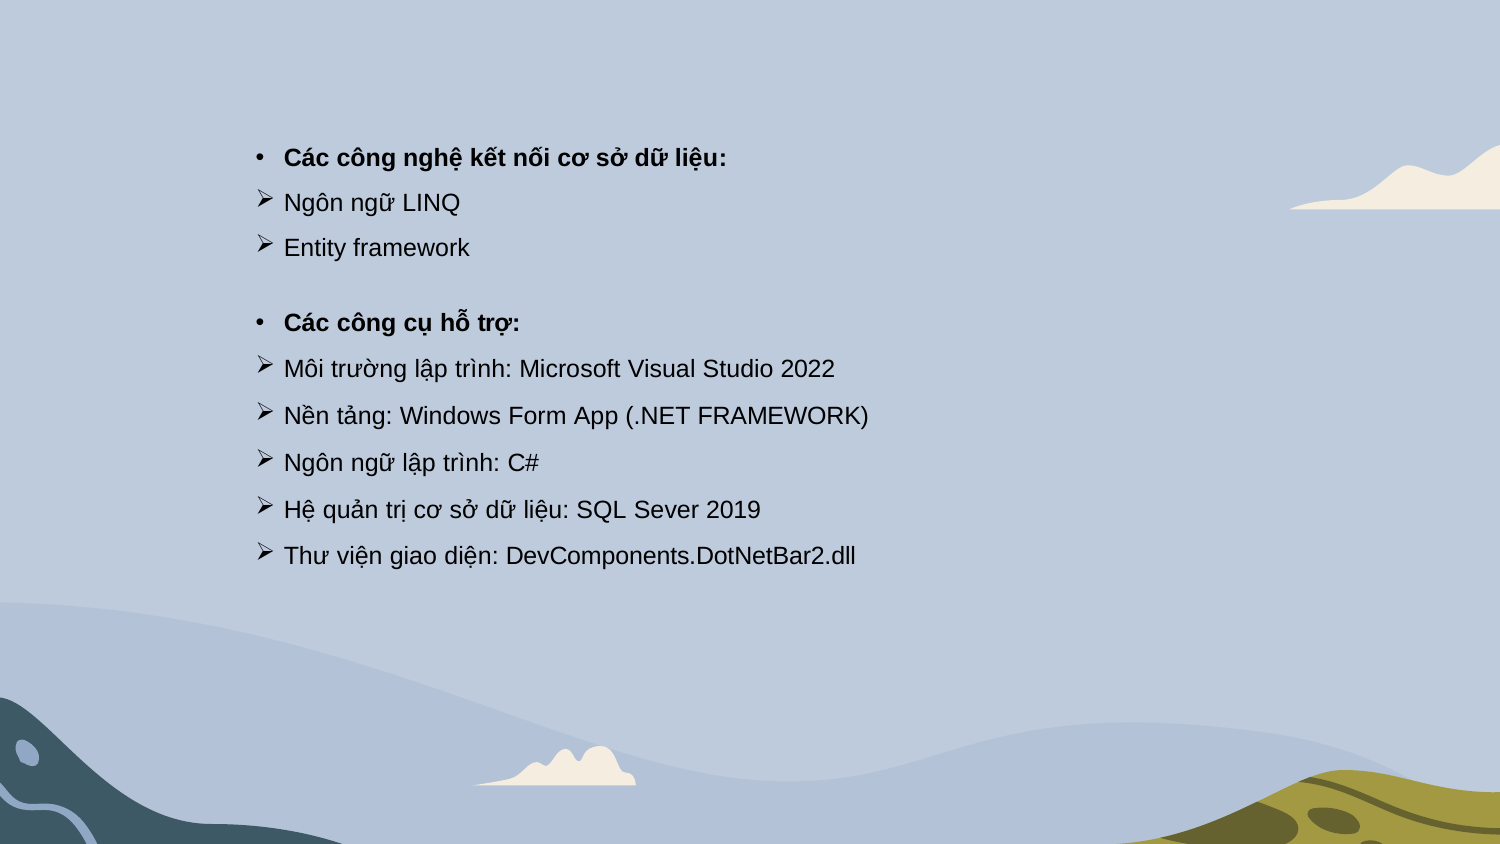

Các công nghệ kết nối cơ sở dữ liệu:
Ngôn ngữ LINQ
Entity framework

Các công cụ hỗ trợ:
Môi trường lập trình: Microsoft Visual Studio 2022
Nền tảng: Windows Form App (.NET FRAMEWORK)
Ngôn ngữ lập trình: C#
Hệ quản trị cơ sở dữ liệu: SQL Sever 2019
Thư viện giao diện: DevComponents.DotNetBar2.dll